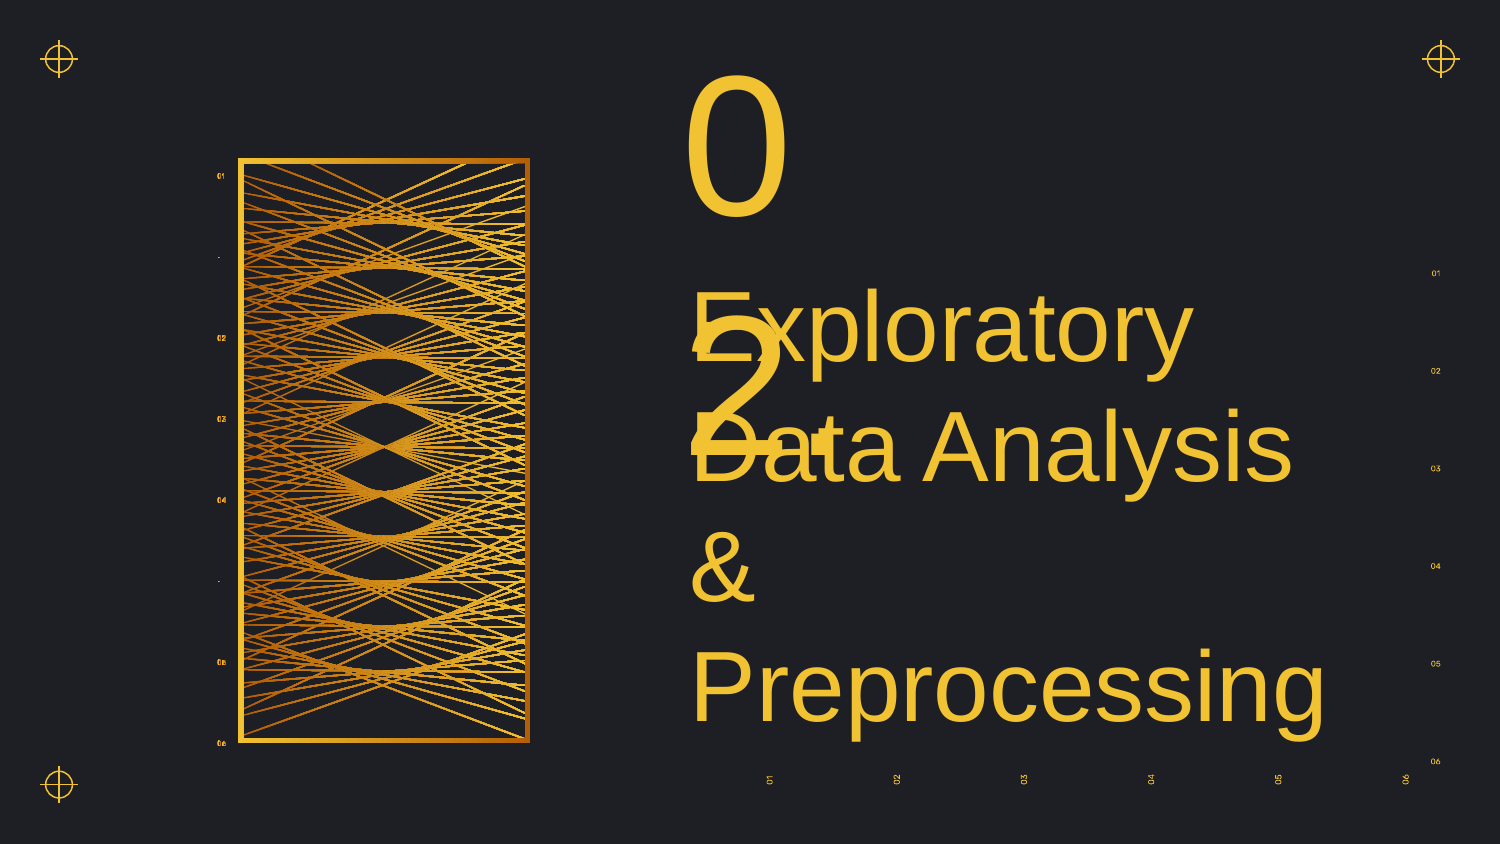

# 02.
Exploratory Data Analysis & Preprocessing